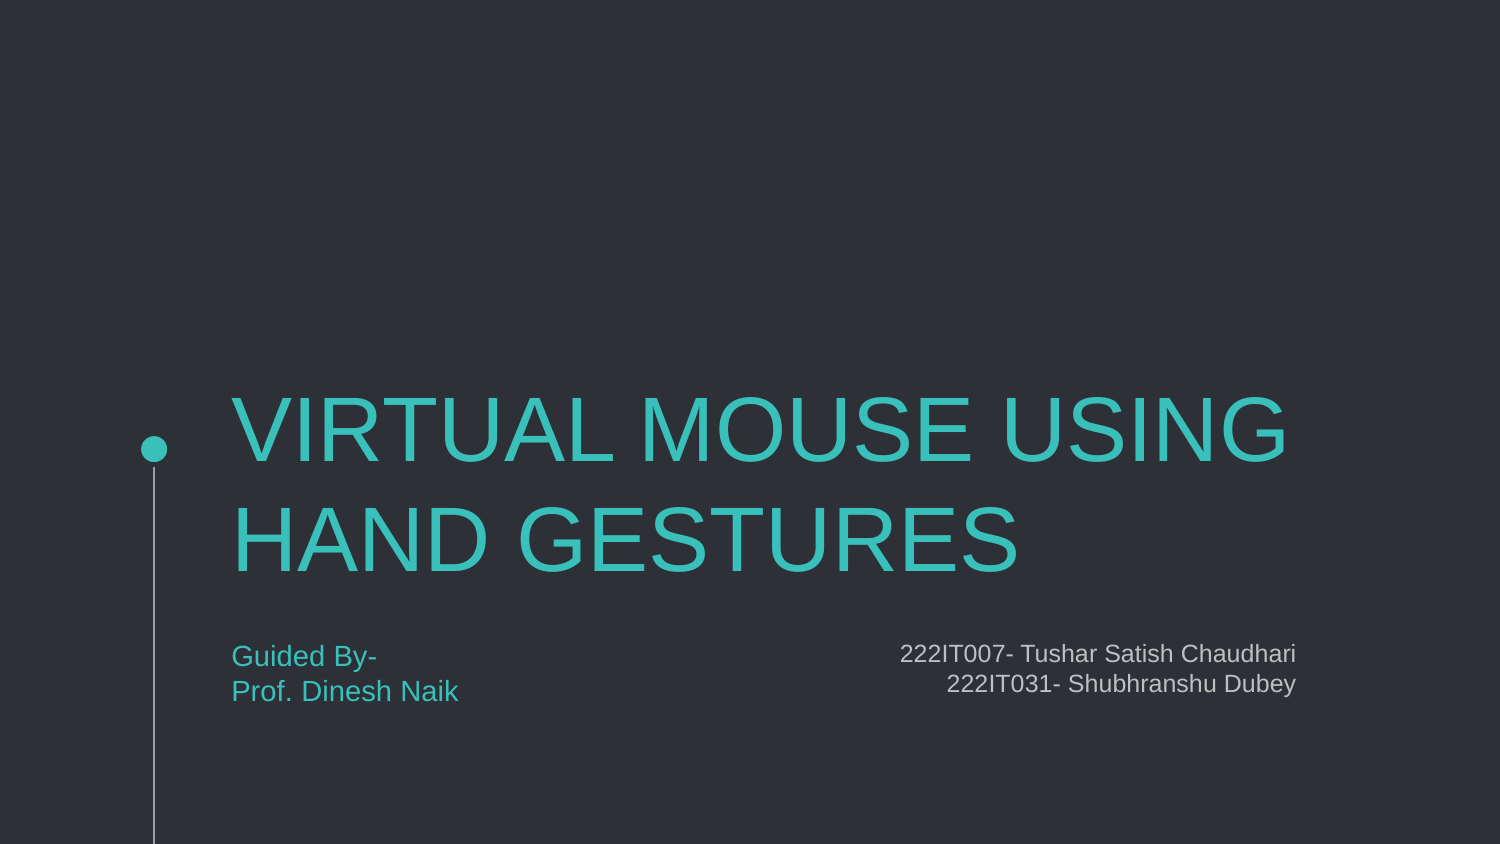

# VIRTUAL MOUSE USING HAND GESTURES
Guided By-
Prof. Dinesh Naik
222IT007- Tushar Satish Chaudhari
222IT031- Shubhranshu Dubey